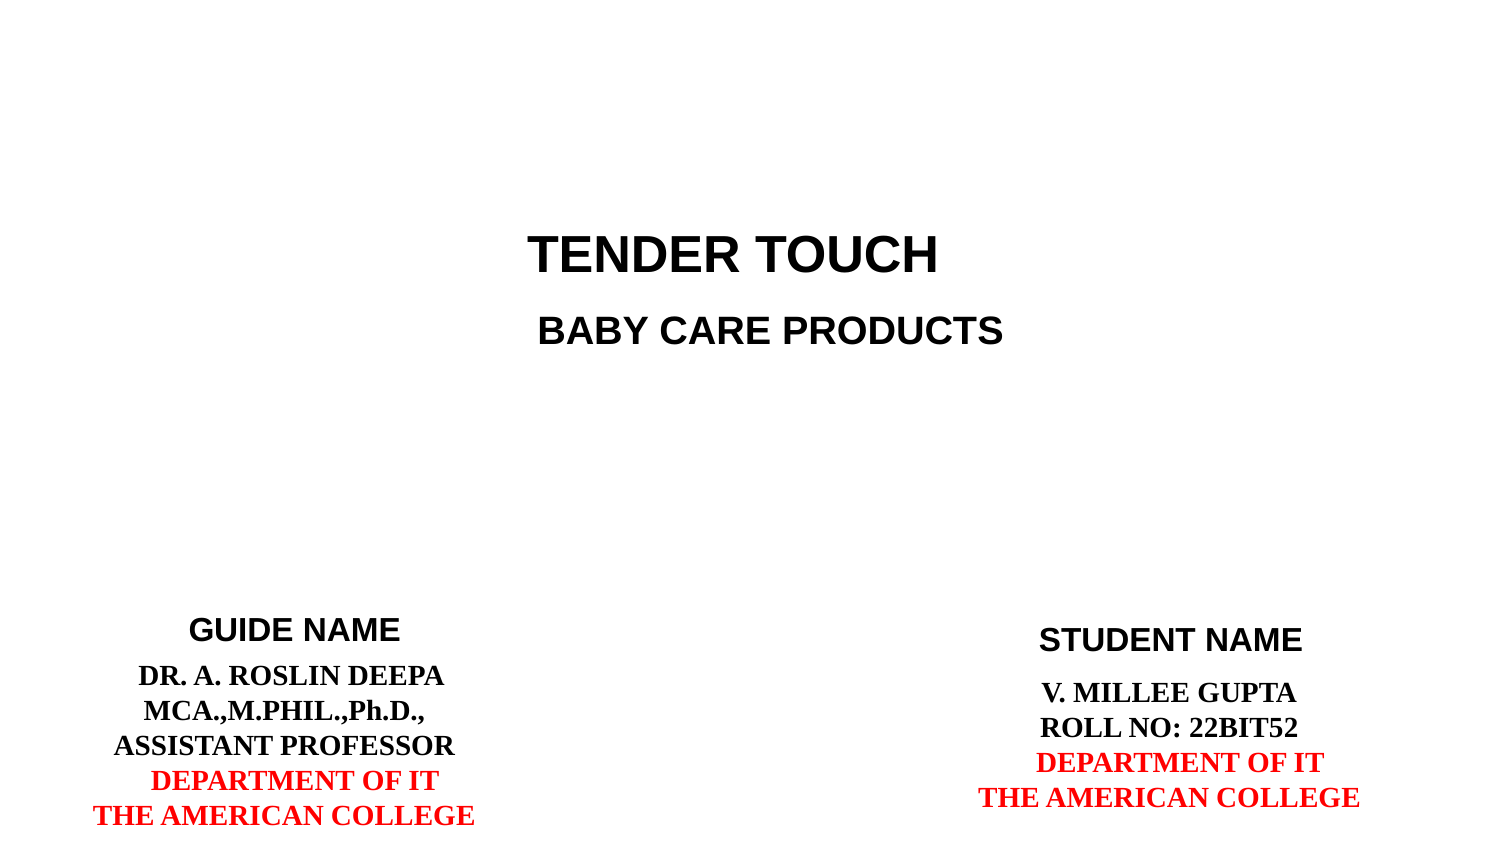

TENDER TOUCH
BABY CARE PRODUCTS
GUIDE NAME
STUDENT NAME
  DR. A. ROSLIN DEEPA
MCA.,M.PHIL.,Ph.D.,
ASSISTANT PROFESSOR
   DEPARTMENT OF IT
THE AMERICAN COLLEGE

V. MILLEE GUPTA
ROLL NO: 22BIT52
   DEPARTMENT OF IT
THE AMERICAN COLLEGE